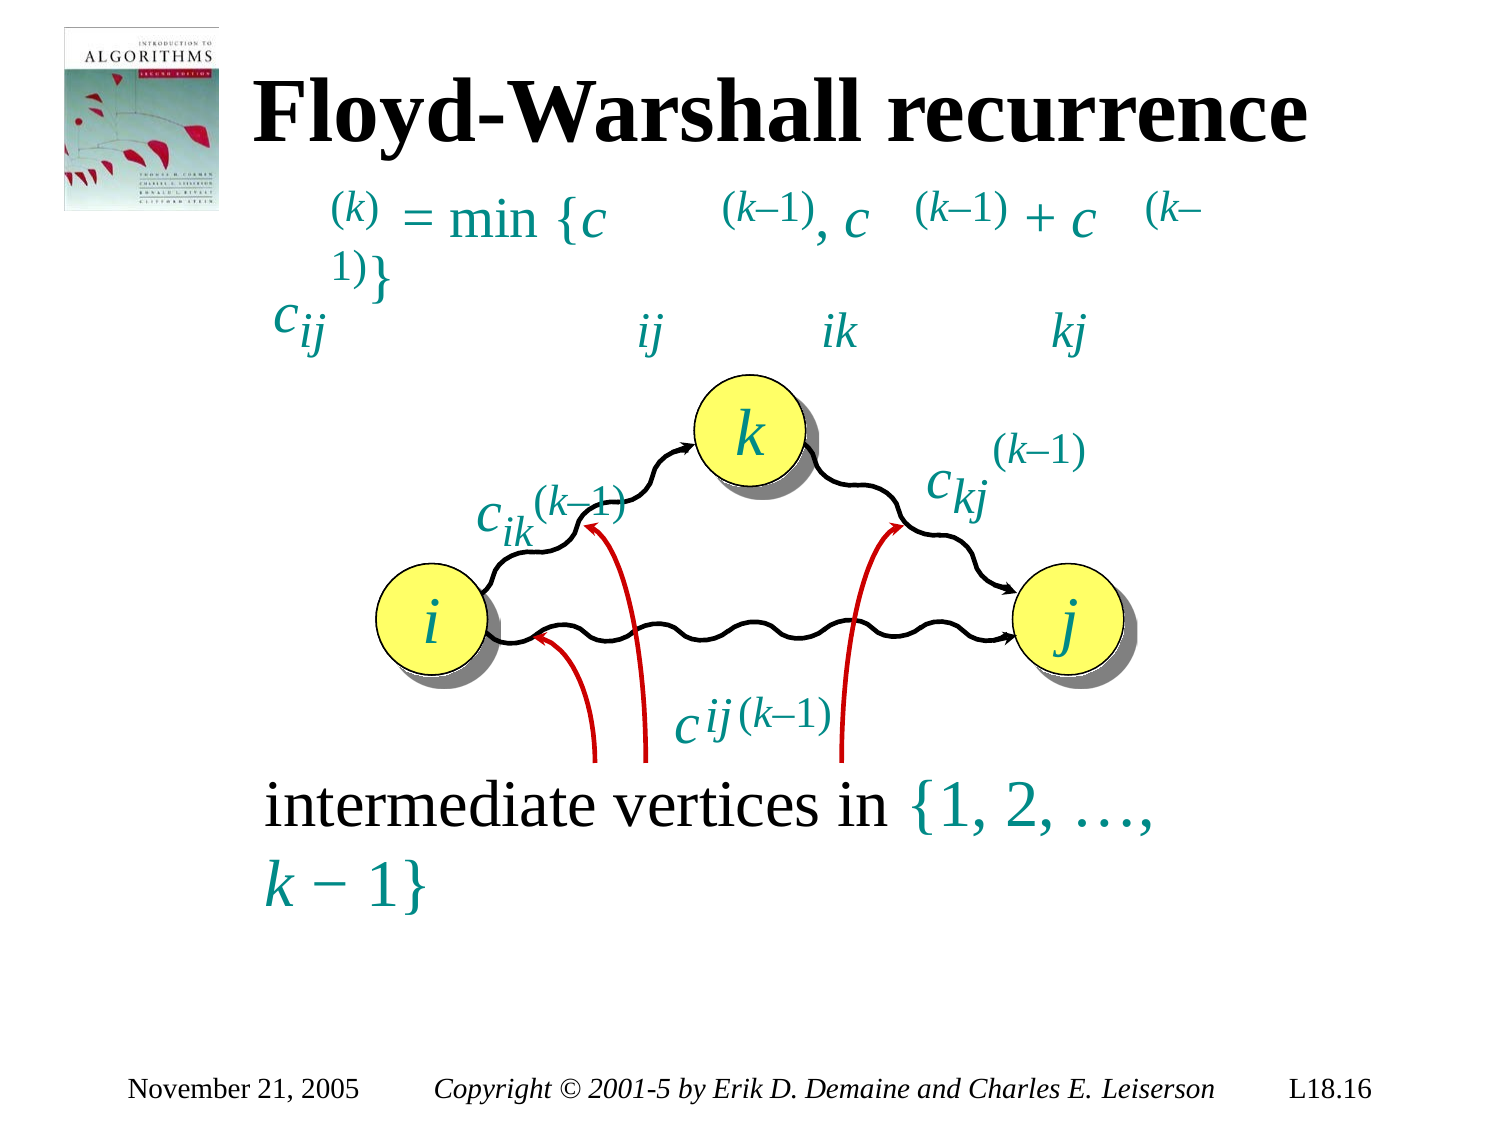

# Floyd-Warshall recurrence
(k)  = min {c	(k–1), c	(k–1) + c	(k–1)}
cij	ij	ik	kj

k
cik(k–1)
(k–1)
ckj
j

i
c	(k–1)
ij
intermediate vertices in {1, 2, …, k − 1}
November 21, 2005
Copyright © 2001-5 by Erik D. Demaine and Charles E. Leiserson
L18.16